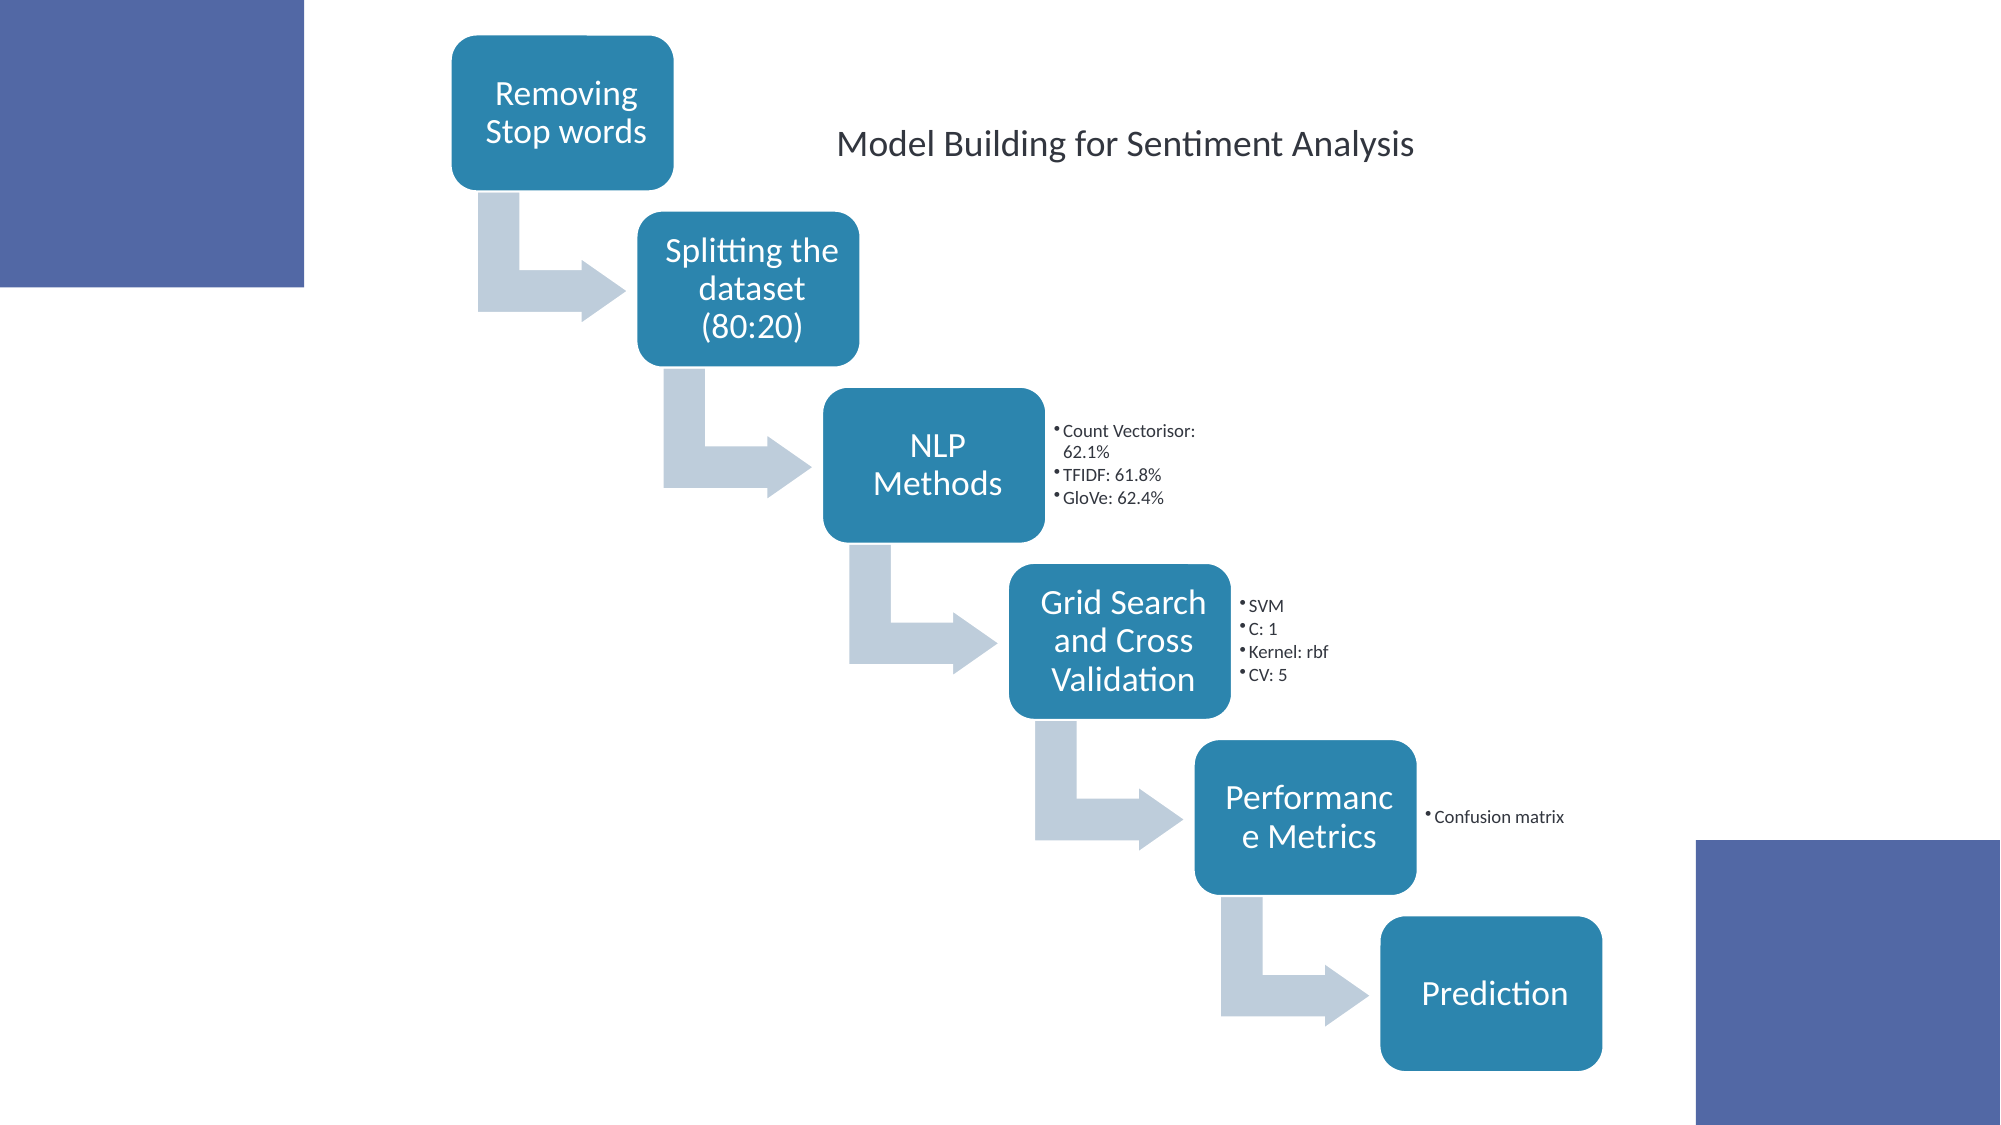

Removing Stop words
Splitting the dataset (80:20)
NLP Methods
Count Vectorisor: 62.1%
TFIDF: 61.8%
GloVe: 62.4%
Grid Search and Cross Validation
SVM
C: 1
Kernel: rbf
CV: 5
Performance Metrics
Confusion matrix
Prediction
Model Building for Sentiment Analysis